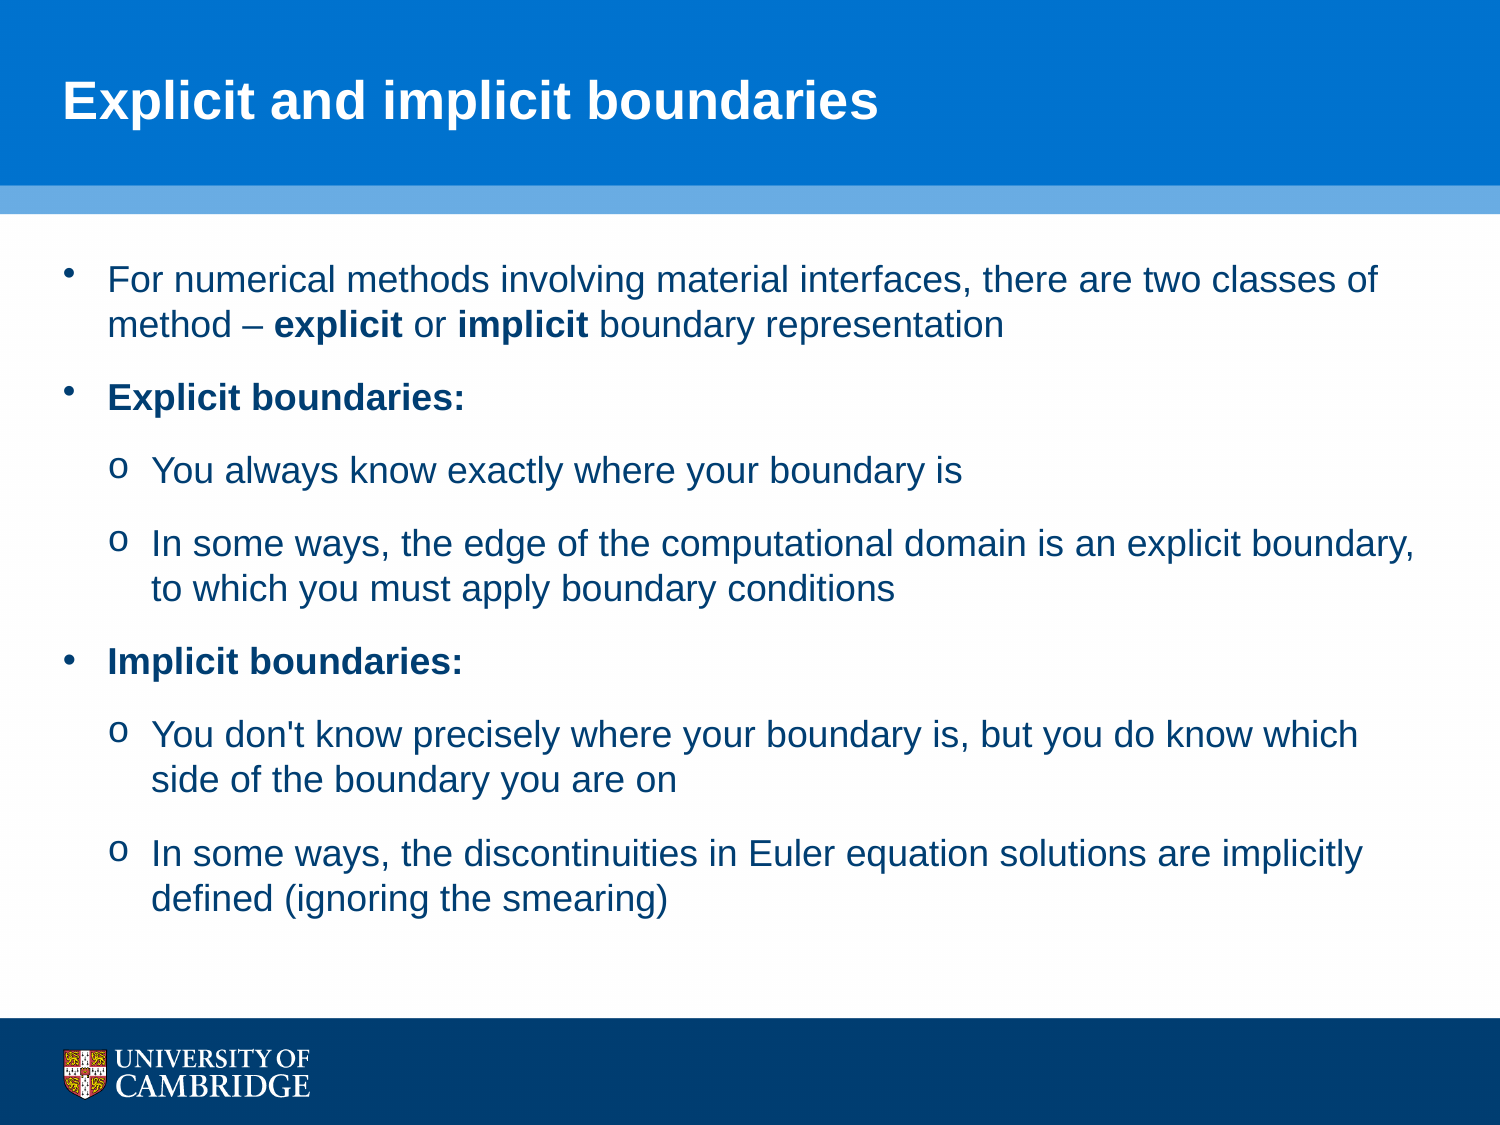

# Explicit and implicit boundaries
For numerical methods involving material interfaces, there are two classes of method – explicit or implicit boundary representation
Explicit boundaries:
You always know exactly where your boundary is
In some ways, the edge of the computational domain is an explicit boundary, to which you must apply boundary conditions
Implicit boundaries:
You don't know precisely where your boundary is, but you do know which side of the boundary you are on
In some ways, the discontinuities in Euler equation solutions are implicitly defined (ignoring the smearing)